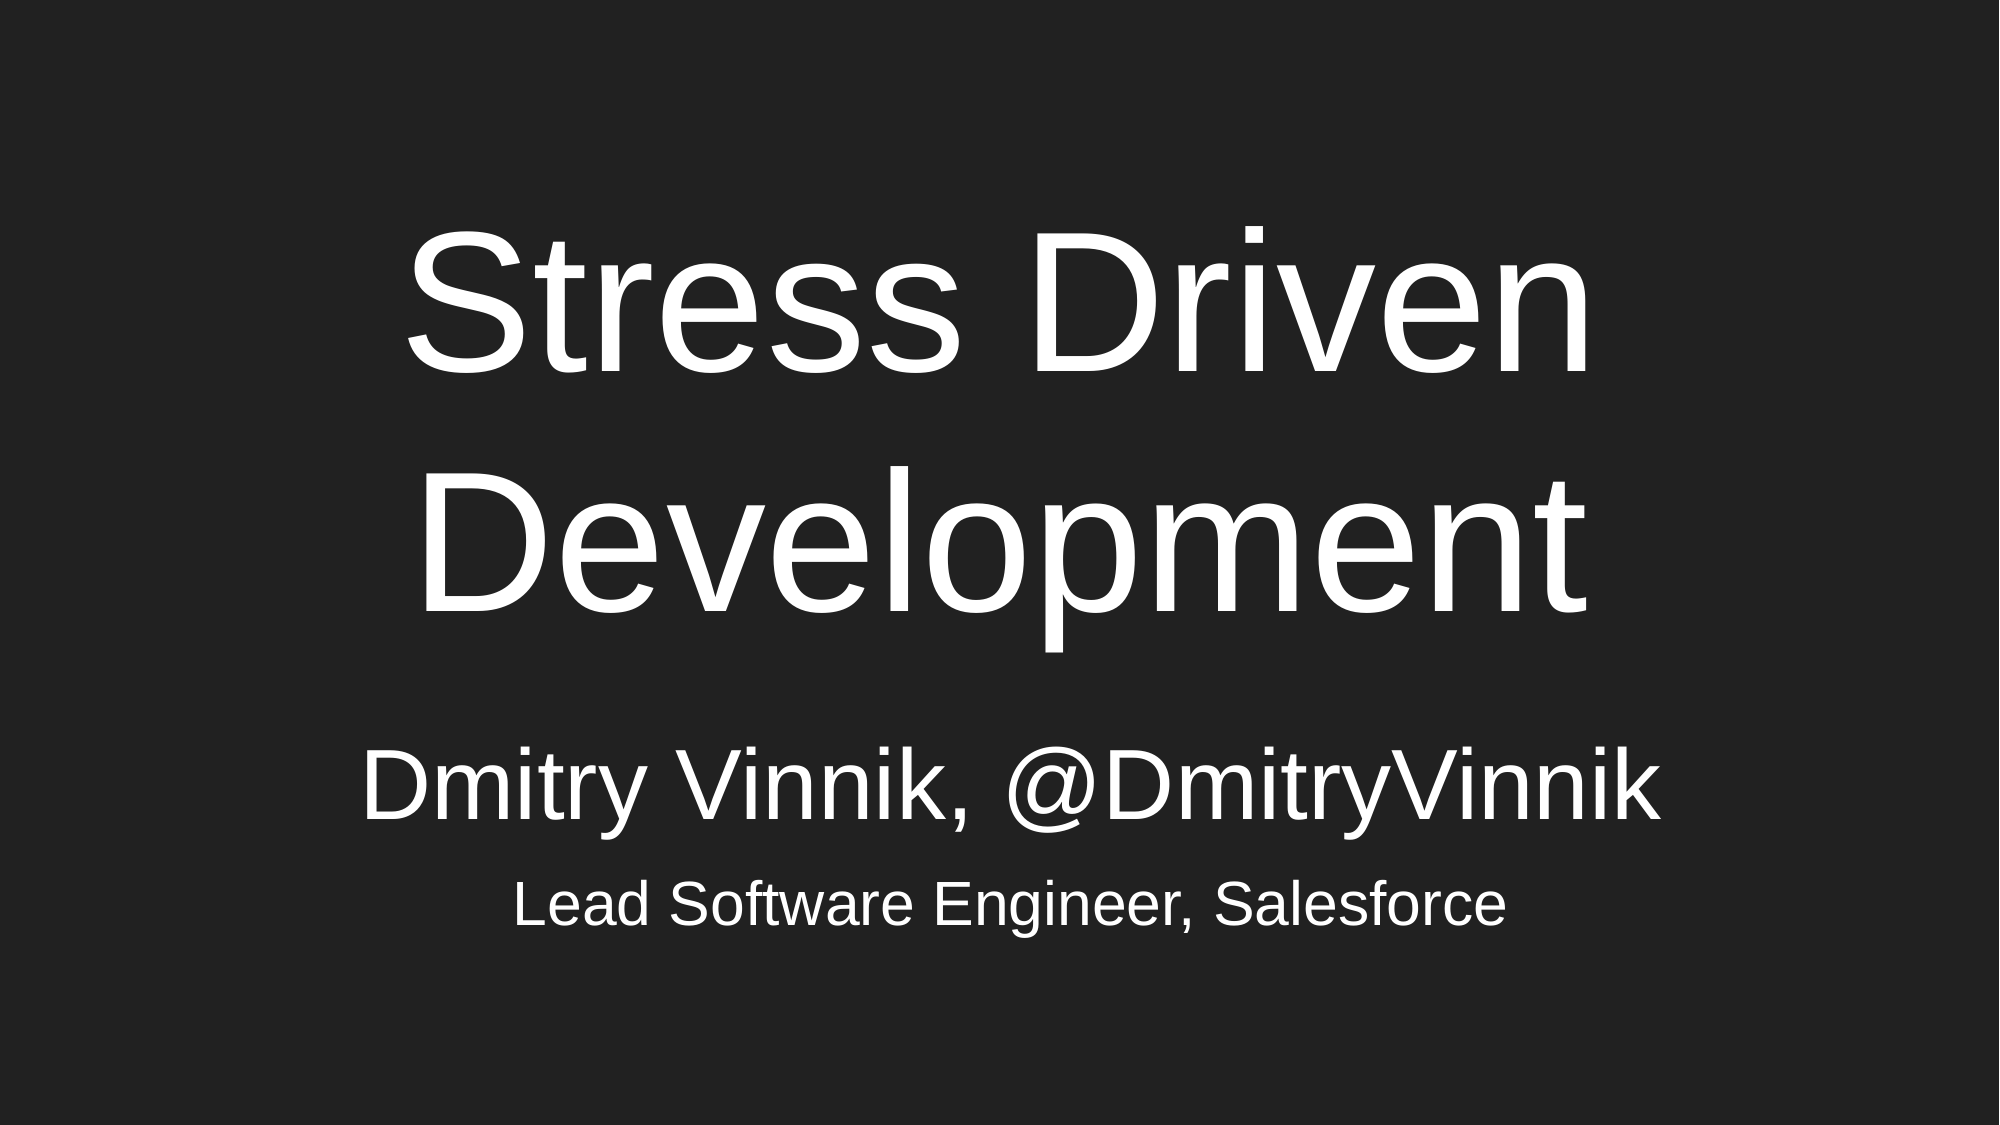

# Stress Driven
Development
Dmitry Vinnik, @DmitryVinnik
Lead Software Engineer, Salesforce